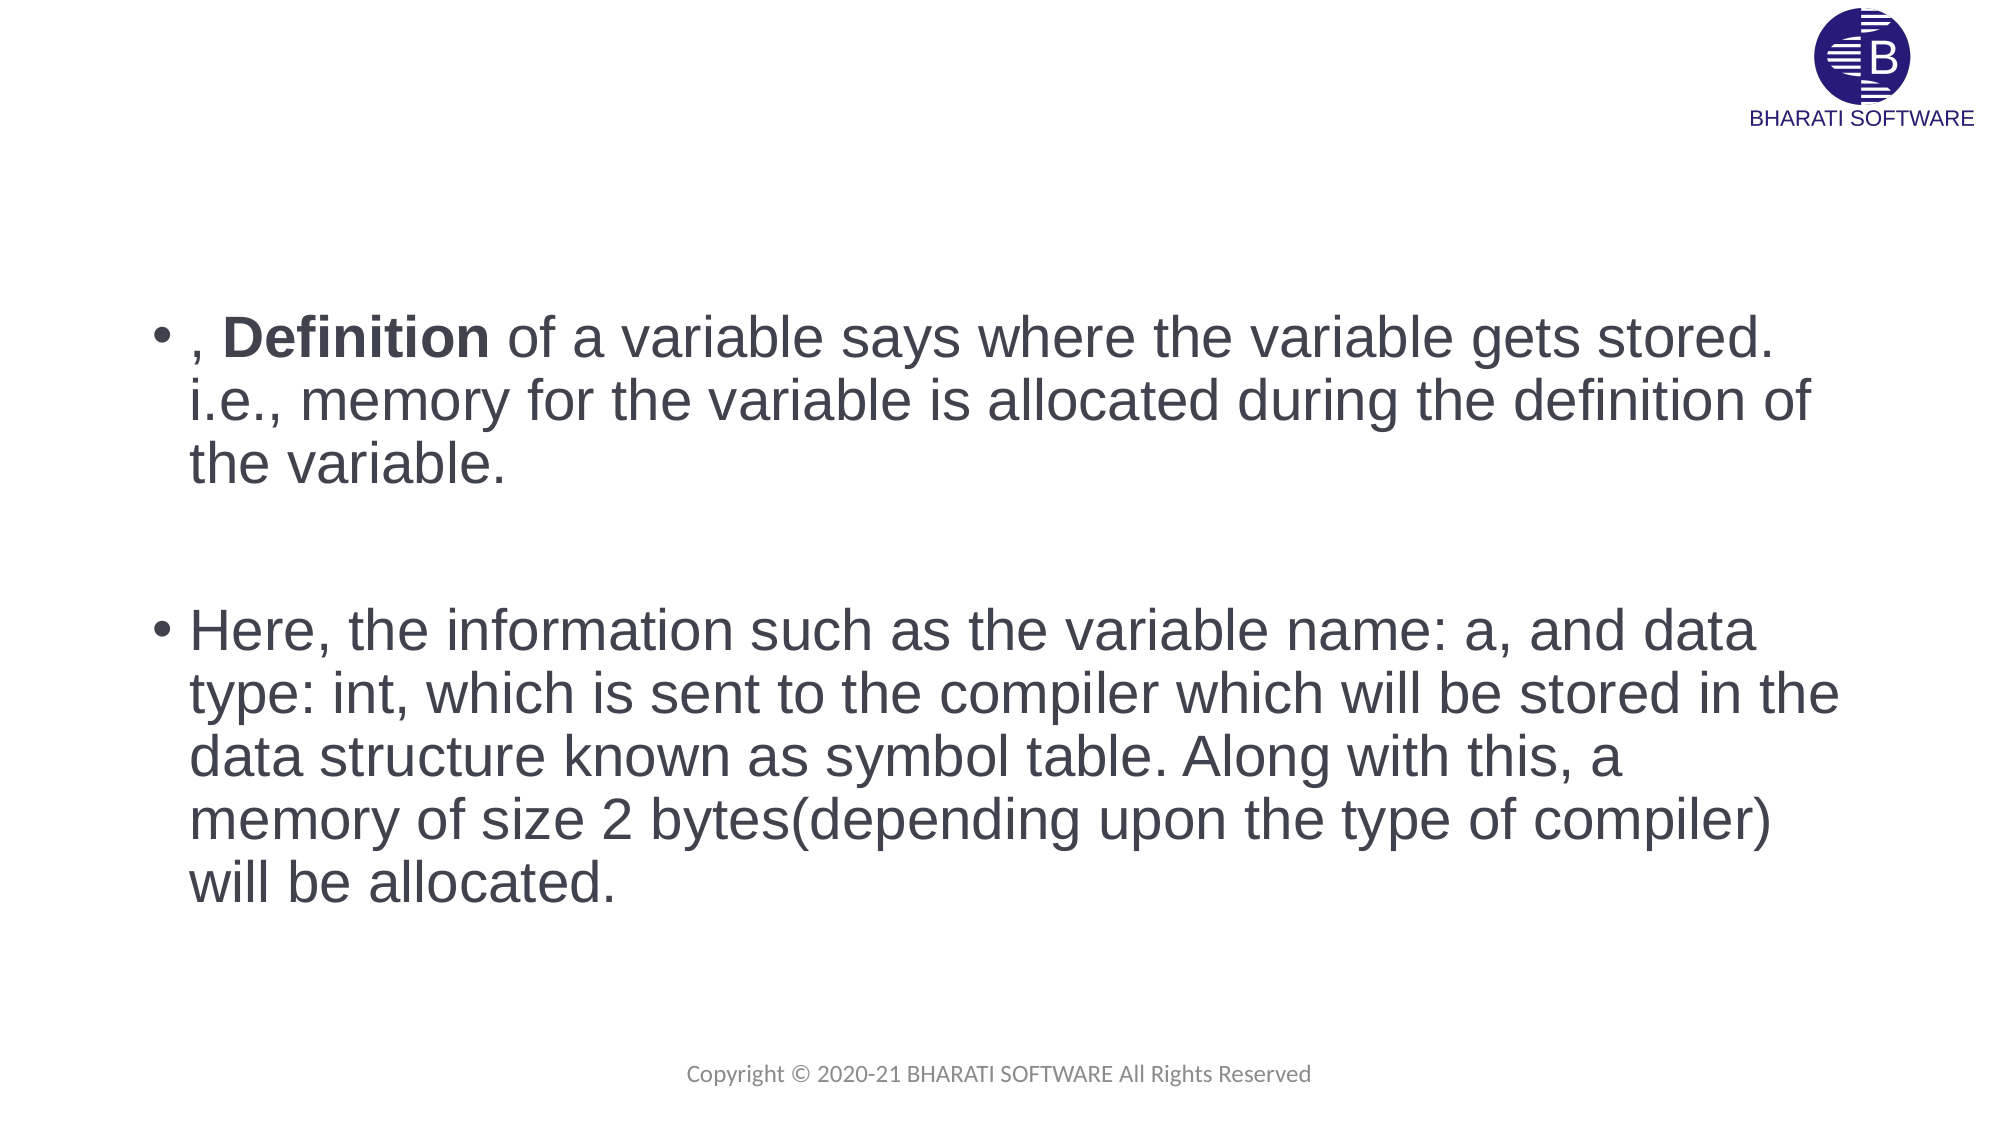

#
, Definition of a variable says where the variable gets stored. i.e., memory for the variable is allocated during the definition of the variable.

Here, the information such as the variable name: a, and data type: int, which is sent to the compiler which will be stored in the data structure known as symbol table. Along with this, a memory of size 2 bytes(depending upon the type of compiler) will be allocated.
Copyright © 2020-21 BHARATI SOFTWARE All Rights Reserved